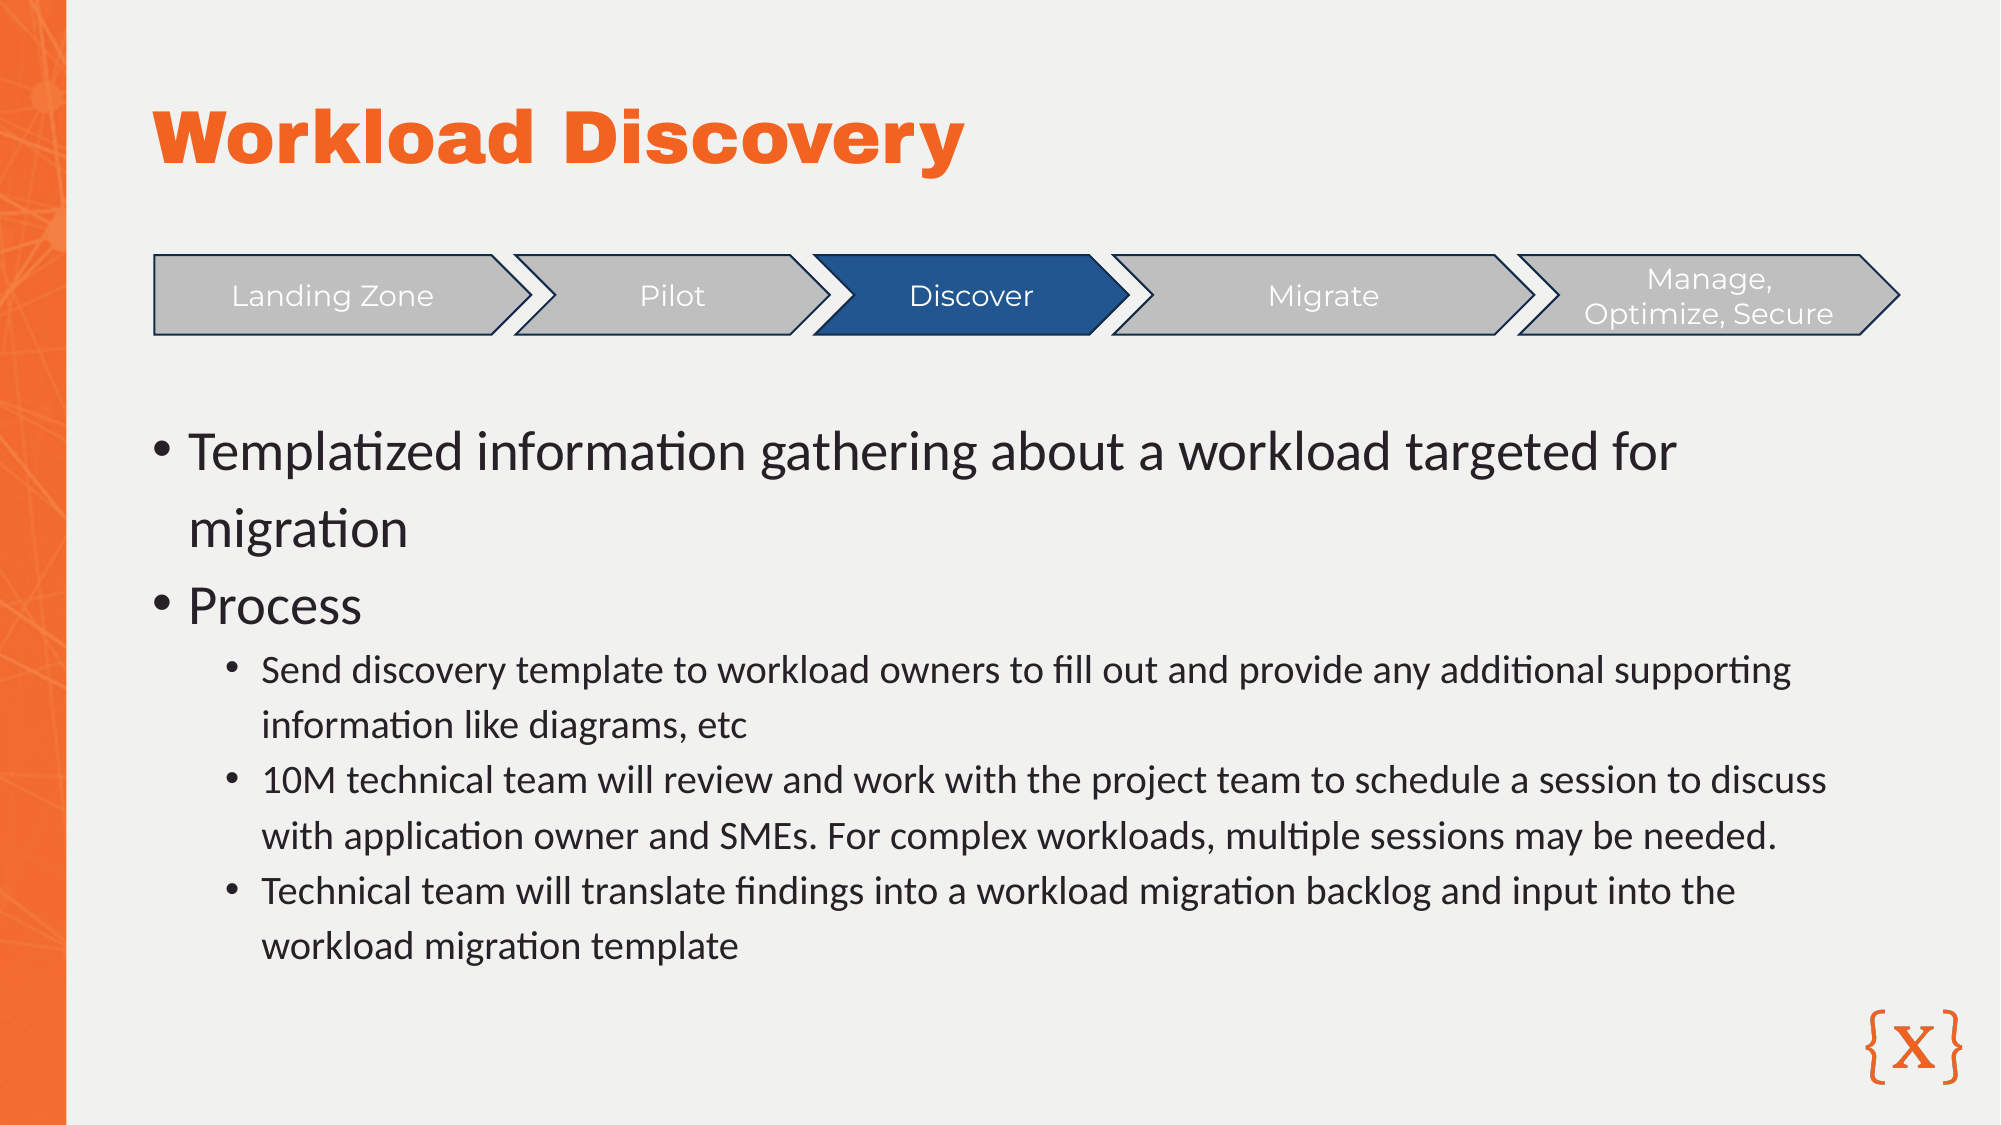

# Workload Discovery
Landing Zone
Pilot
Migrate
Manage, Optimize, Secure
Discover
Templatized information gathering about a workload targeted for migration
Process
Send discovery template to workload owners to fill out and provide any additional supporting information like diagrams, etc
10M technical team will review and work with the project team to schedule a session to discuss with application owner and SMEs. For complex workloads, multiple sessions may be needed.
Technical team will translate findings into a workload migration backlog and input into the workload migration template